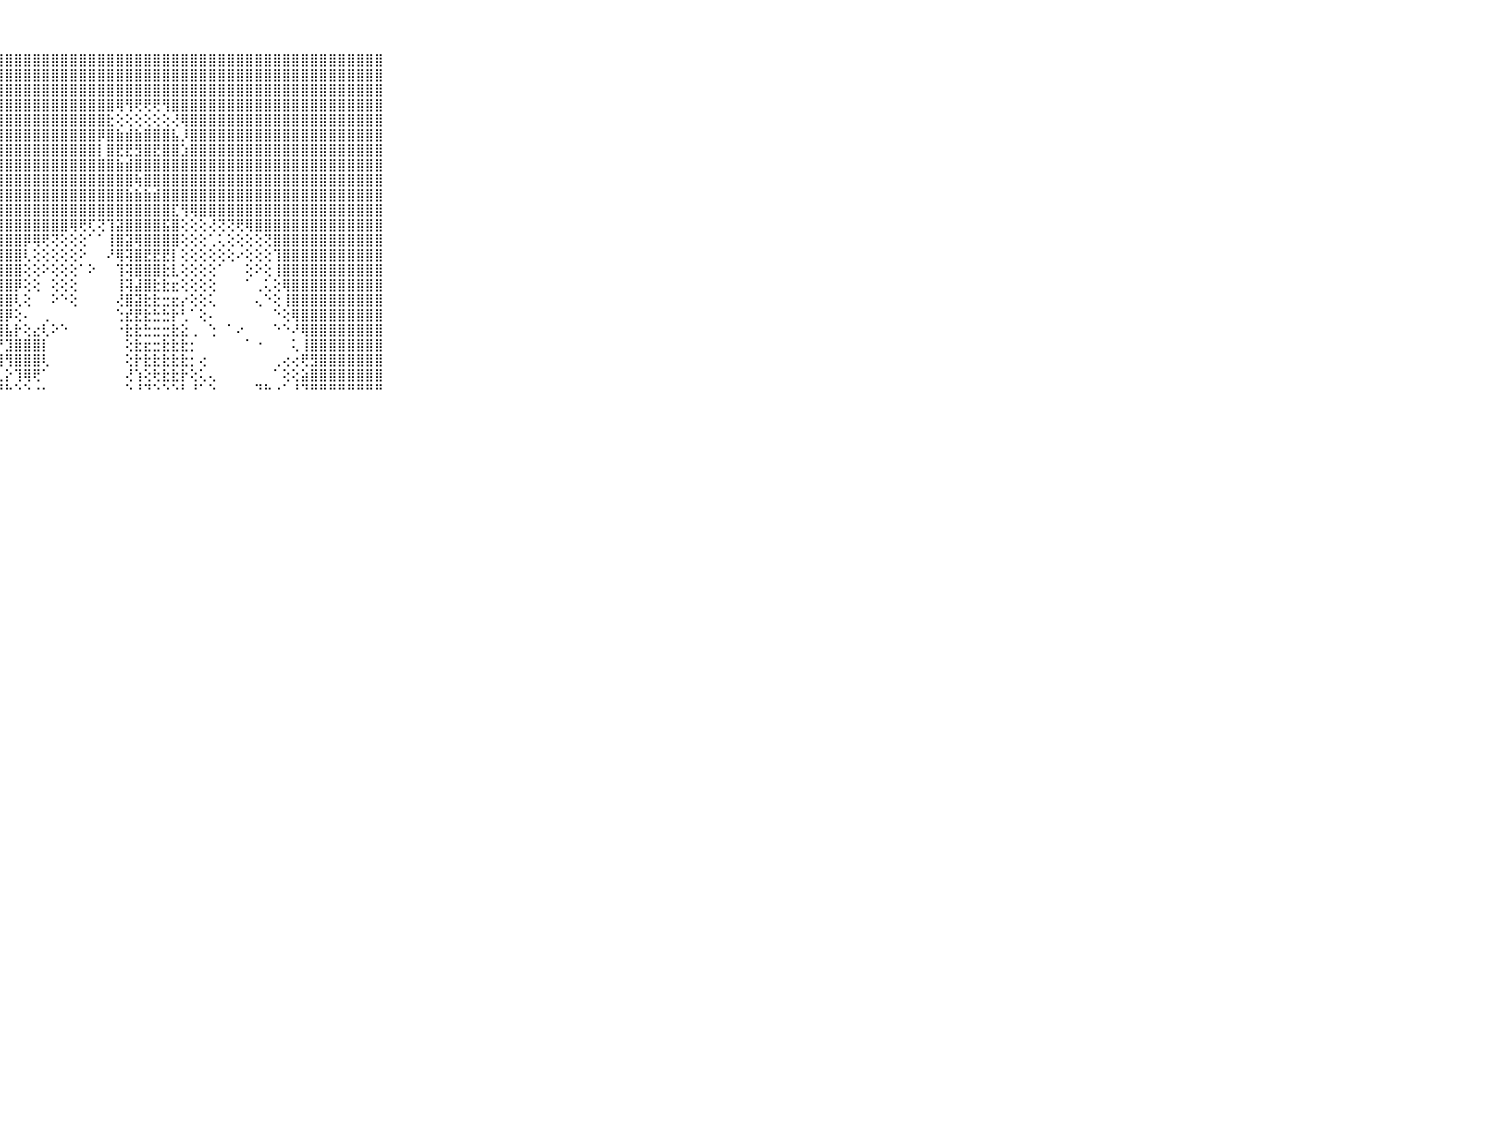

⠀⠀⠀⠀⠀⠀⠀⠀⠀⠀⠀⣿⣿⣿⣿⣿⣿⣿⣿⣿⣿⣿⣿⣿⣿⣿⣿⣿⣿⣿⣿⣿⣿⣿⣿⣿⣿⣿⣿⣿⣿⣿⣿⣿⣿⣿⣿⣿⣿⣿⣿⣿⣿⣿⣿⣿⣿⣿⣿⣿⣿⣿⣿⣿⣿⣿⣿⣿⣿⠀⠀⠀⠀⠀⠀⠀⠀⠀⠀⠀⠀
⠀⠀⠀⠀⠀⠀⠀⠀⠀⠀⠀⣿⣿⣿⣿⣿⣿⣿⣿⣿⣿⣿⣿⣿⣿⣿⣿⣿⣿⣿⣿⣿⣿⣿⣿⣿⣿⣿⣿⣿⣿⣿⣿⣿⣿⣿⣿⣿⣿⣿⣿⣿⣿⣿⣿⣿⣿⣿⣿⣿⣿⣿⣿⣿⣿⣿⣿⣿⣿⠀⠀⠀⠀⠀⠀⠀⠀⠀⠀⠀⠀
⠀⠀⠀⠀⠀⠀⠀⠀⠀⠀⠀⣿⣿⣿⣿⣿⣿⣿⣿⣿⣿⣿⣿⣿⣿⣿⣿⣿⣿⣿⣿⣿⣿⣿⣿⣿⣿⣿⣿⣿⣿⣿⣿⣿⣿⣿⣿⣿⣿⣿⣿⣿⣿⣿⣿⣿⣿⣿⣿⣿⣿⣿⣿⣿⣿⣿⣿⣿⣿⠀⠀⠀⠀⠀⠀⠀⠀⠀⠀⠀⠀
⠀⠀⠀⠀⠀⠀⠀⠀⠀⠀⠀⣿⣿⣿⣿⣿⣿⣿⣿⣿⣿⣿⣿⣿⣿⣿⣿⣿⣿⣿⣿⣿⣿⣿⣿⣿⣿⣿⣿⣿⢿⢻⢟⢟⢟⢻⣿⣿⣿⣿⣿⣿⣿⣿⣿⣿⣿⣿⣿⣿⣿⣿⣿⣿⣿⣿⣿⣿⣿⠀⠀⠀⠀⠀⠀⠀⠀⠀⠀⠀⠀
⠀⠀⠀⠀⠀⠀⠀⠀⠀⠀⠀⣿⣿⣿⣿⣿⣿⣿⣿⣿⣿⣿⣿⣿⣿⣿⣿⣿⣿⣿⣿⣿⣿⣿⣿⣿⣿⣿⣿⣗⢕⢕⢕⢕⢕⢕⢜⢿⣿⣿⣿⣿⣿⣿⣿⣿⣿⣿⣿⣿⣿⣿⣿⣿⣿⣿⣿⣿⣿⠀⠀⠀⠀⠀⠀⠀⠀⠀⠀⠀⠀
⠀⠀⠀⠀⠀⠀⠀⠀⠀⠀⠀⣿⣿⣿⣿⣿⣿⣿⣿⣿⣿⣿⣿⣿⣿⣿⣿⣿⣿⣿⣿⣿⣿⣿⣿⣿⣿⣿⡿⣿⣷⣾⣷⣿⣿⣿⣧⡸⣿⣿⣿⣿⣿⣿⣿⣿⣿⣿⣿⣿⣿⣿⣿⣿⣿⣿⣿⣿⣿⠀⠀⠀⠀⠀⠀⠀⠀⠀⠀⠀⠀
⠀⠀⠀⠀⠀⠀⠀⠀⠀⠀⠀⣿⣿⣿⣿⣿⣿⣿⣿⣿⣿⣿⣿⣿⣿⣿⣿⣿⣿⣿⣿⣿⣿⣿⣿⣿⣿⣿⡇⣿⣟⣟⣻⣿⣟⣿⣿⣱⣿⣿⣿⣿⣿⣿⣿⣿⣿⣿⣿⣿⣿⣿⣿⣿⣿⣿⣿⣿⣿⠀⠀⠀⠀⠀⠀⠀⠀⠀⠀⠀⠀
⠀⠀⠀⠀⠀⠀⠀⠀⠀⠀⠀⣿⣿⣿⣿⣿⣿⣿⣿⣿⣿⣿⣿⣿⣿⣿⣿⣿⣿⣿⣿⣿⣿⣿⣿⣿⣿⣿⣿⣿⣷⣾⣿⣿⣿⣿⣿⣿⣿⣿⣿⣿⣿⣿⣿⣿⣿⣿⣿⣿⣿⣿⣿⣿⣿⣿⣿⣿⣿⠀⠀⠀⠀⠀⠀⠀⠀⠀⠀⠀⠀
⠀⠀⠀⠀⠀⠀⠀⠀⠀⠀⠀⣿⣿⣿⣿⣿⣿⣿⣿⣿⣿⣿⣿⣿⣿⣿⣿⣿⣿⣿⣿⣿⣿⣿⣿⣿⣿⣿⣿⣿⣿⣿⢷⣿⣿⣿⣿⣿⣿⣿⣿⣿⣿⣿⣿⣿⣿⣿⣿⣿⣿⣿⣿⣿⣿⣿⣿⣿⣿⠀⠀⠀⠀⠀⠀⠀⠀⠀⠀⠀⠀
⠀⠀⠀⠀⠀⠀⠀⠀⠀⠀⠀⣿⣿⣿⣿⣿⣿⣿⣿⣿⣿⣿⣿⣿⣿⣿⣿⣿⣿⣿⣿⣿⣿⣿⣿⣿⣿⣿⣿⣿⣿⣷⣷⣷⣾⣿⣿⣿⣿⣿⣿⣿⣿⣿⣿⣿⣿⣿⣿⣿⣿⣿⣿⣿⣿⣿⣿⣿⣿⠀⠀⠀⠀⠀⠀⠀⠀⠀⠀⠀⠀
⠀⠀⠀⠀⠀⠀⠀⠀⠀⠀⠀⣿⣿⣿⣿⣿⣿⣿⣿⣿⣿⣿⣿⣿⣿⣿⣿⣿⣿⣿⣿⣿⣿⣿⣿⣿⣿⣿⣿⣿⣿⣿⣿⣿⣿⣿⣏⢻⢿⣿⣿⣿⣿⣿⣿⣿⣿⣿⣿⣿⣿⣿⣿⣿⣿⣿⣿⣿⣿⠀⠀⠀⠀⠀⠀⠀⠀⠀⠀⠀⠀
⠀⠀⠀⠀⠀⠀⠀⠀⠀⠀⠀⣿⣿⣿⣿⣿⣿⣿⣿⣿⣿⣿⣿⣿⣿⣿⣿⣿⣿⣿⣿⣿⣿⣿⣿⢿⢟⢏⢝⢹⣽⣿⣿⣿⣿⣯⣿⢕⢕⢕⢜⢝⢝⢟⢿⣿⣿⣿⣿⣿⣿⣿⣿⣿⣿⣿⣿⣿⣿⠀⠀⠀⠀⠀⠀⠀⠀⠀⠀⠀⠀
⠀⠀⠀⠀⠀⠀⠀⠀⠀⠀⠀⣿⣿⣿⣿⣿⣿⣿⣿⣿⣿⣿⣿⣿⣿⣿⣿⣿⣿⣿⡿⢿⢟⢝⢕⢕⢕⠁⠁⢸⣿⣽⢿⣿⣿⣿⣿⢕⢕⢕⢁⢅⢕⢕⢕⢕⢝⣿⣿⣿⣿⣿⣿⣿⣿⣿⣿⣿⣿⠀⠀⠀⠀⠀⠀⠀⠀⠀⠀⠀⠀
⠀⠀⠀⠀⠀⠀⠀⠀⠀⠀⠀⣿⣿⣿⣿⣿⣿⣿⣿⣿⣿⣿⣿⣿⣿⣿⣿⣿⣿⣿⢇⢕⢕⢕⢕⢕⠕⠀⠀⠜⢿⢽⣿⣟⣟⣟⡇⢕⢕⢕⢕⢕⢕⠔⢕⢕⢕⢹⣿⣿⣿⣿⣿⣿⣿⣿⣿⣿⣿⠀⠀⠀⠀⠀⠀⠀⠀⠀⠀⠀⠀
⠀⠀⠀⠀⠀⠀⠀⠀⠀⠀⠀⣿⣿⣿⣿⣿⣿⣿⣿⣿⣿⣿⣿⣿⣿⣿⣿⣿⣿⣿⢕⢕⠕⢕⢕⢕⠁⠕⠀⠀⢹⢽⣿⣿⣿⣗⣇⢕⢕⢕⢕⠁⠀⠀⢕⠕⢕⢸⣿⣿⣿⣿⣿⣿⣿⣿⣿⣿⣿⠀⠀⠀⠀⠀⠀⠀⠀⠀⠀⠀⠀
⠀⠀⠀⠀⠀⠀⠀⠀⠀⠀⠀⣿⣿⣿⣿⣿⣿⣿⣿⣿⣿⣿⣿⣿⣿⣿⣿⣿⣿⡿⢕⢕⠀⢕⢕⢕⠀⠀⠀⠀⢸⢽⣼⣿⣗⣗⣖⢕⢕⢕⢕⠀⠀⠀⠁⢀⢅⢕⢿⣿⣿⣿⣿⣿⣿⣿⣿⣿⣿⠀⠀⠀⠀⠀⠀⠀⠀⠀⠀⠀⠀
⠀⠀⠀⠀⠀⠀⠀⠀⠀⠀⠀⣿⣿⣿⣿⣿⣿⣿⣿⣿⣿⣿⣿⣿⣿⣿⣿⣿⣿⢇⢕⠀⠀⠕⠑⢕⠀⠀⠀⠀⢜⣿⣽⣗⣗⣒⣖⡔⢕⢕⢅⠀⠀⠀⠀⢄⠑⢕⢸⣿⣿⣿⣿⣿⣿⣿⣿⣿⣿⠀⠀⠀⠀⠀⠀⠀⠀⠀⠀⠀⠀
⠀⠀⠀⠀⠀⠀⠀⠀⠀⠀⠀⣿⣿⣿⣿⣿⣿⣿⣿⣿⣿⣿⣿⣿⣿⣿⣿⣿⡿⢕⠄⠀⢀⠀⠀⠀⠀⠀⠀⠀⢑⣞⣟⣗⣓⣓⡗⢃⠁⢕⠄⠀⠀⠀⠀⠀⠀⠑⢕⢿⣿⣿⣿⣿⣿⣿⣿⣿⣿⠀⠀⠀⠀⠀⠀⠀⠀⠀⠀⠀⠀
⠀⠀⠀⠀⠀⠀⠀⠀⠀⠀⠀⣿⣿⣿⣿⣿⣿⣿⣿⣿⣿⣿⣿⣿⣿⣿⣿⣿⣧⡗⢕⣔⢇⠕⠑⠀⠀⠀⠀⠀⠐⣗⣗⣓⣒⣒⣗⣕⢀⠀⢑⠀⠁⠔⠀⠀⠀⠑⠑⠜⢿⣿⣿⣿⣿⣿⣿⣿⣿⠀⠀⠀⠀⠀⠀⠀⠀⠀⠀⠀⠀
⠀⠀⠀⠀⠀⠀⠀⠀⠀⠀⠀⣿⣿⣿⣿⣿⣿⣿⣿⣿⣿⣿⣿⣿⣿⣿⣿⡟⣹⣿⣿⣿⡇⠀⠀⠀⠀⠀⠀⠀⠀⢕⣗⣖⣒⣗⣗⣗⡂⠀⠀⠀⠀⠀⠁⠐⠀⠀⠀⢅⢸⣿⣿⣿⣿⣿⣿⣿⣿⠀⠀⠀⠀⠀⠀⠀⠀⠀⠀⠀⠀
⠀⠀⠀⠀⠀⠀⠀⠀⠀⠀⠀⣿⣿⣿⣿⣿⣿⣿⣿⣿⣿⣿⣿⣿⣿⣿⣿⣼⢻⣿⣿⣿⢇⠀⠀⠀⠀⠀⠀⠀⠀⢕⡗⣗⣗⣗⣗⣗⡂⢔⠀⠀⠀⠀⠀⠀⠀⢀⢔⢔⢟⣻⣿⣿⣿⣿⣿⣿⣿⠀⠀⠀⠀⠀⠀⠀⠀⠀⠀⠀⠀
⠀⠀⠀⠀⠀⠀⠀⠀⠀⠀⠀⣿⣿⣿⣿⣿⣿⣿⣿⣿⣿⣿⣿⣿⣿⣿⣿⣇⡕⢹⢿⢟⠁⠀⠀⠀⠀⠀⠀⠀⠀⢜⢱⢕⢗⣗⣗⡗⢕⢅⢄⠀⠀⠀⠀⠀⠀⠁⢕⢕⣵⣿⣿⣿⣿⣿⣿⣿⣿⠀⠀⠀⠀⠀⠀⠀⠀⠀⠀⠀⠀
⠀⠀⠀⠀⠀⠀⠀⠀⠀⠀⠀⠛⠛⠛⠛⠛⠛⠛⠛⠛⠛⠛⠛⠛⠛⠛⠛⠛⠓⠑⠑⠐⠂⠀⠀⠀⠀⠀⠀⠀⠀⠑⠘⠙⠑⠑⠑⠃⠘⠁⠑⠀⠀⠀⠀⠙⠓⠐⠁⠘⠙⠛⠛⠛⠛⠛⠛⠛⠛⠀⠀⠀⠀⠀⠀⠀⠀⠀⠀⠀⠀